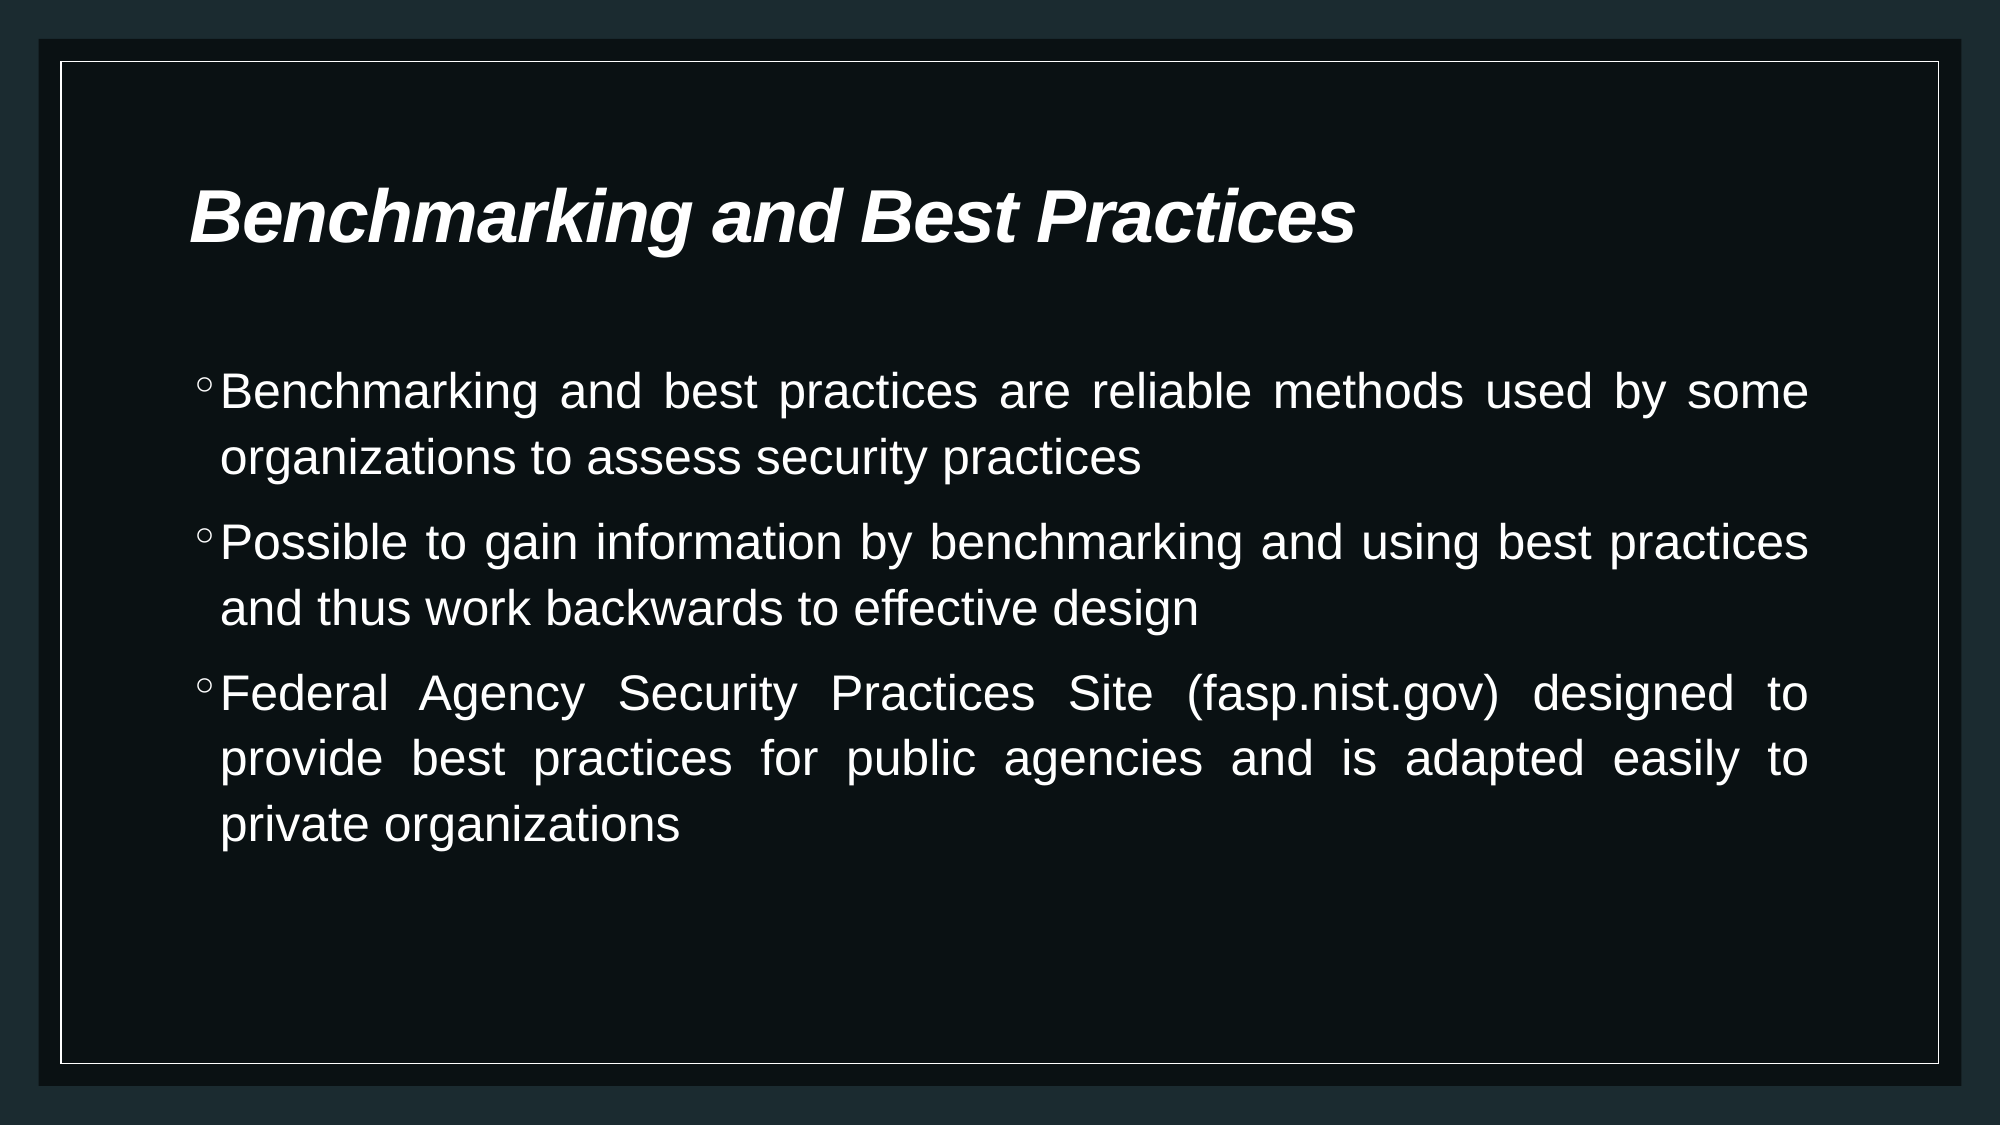

# Benchmarking and Best Practices
Benchmarking and best practices are reliable methods used by some organizations to assess security practices
Possible to gain information by benchmarking and using best practices and thus work backwards to effective design
Federal Agency Security Practices Site (fasp.nist.gov) designed to provide best practices for public agencies and is adapted easily to private organizations